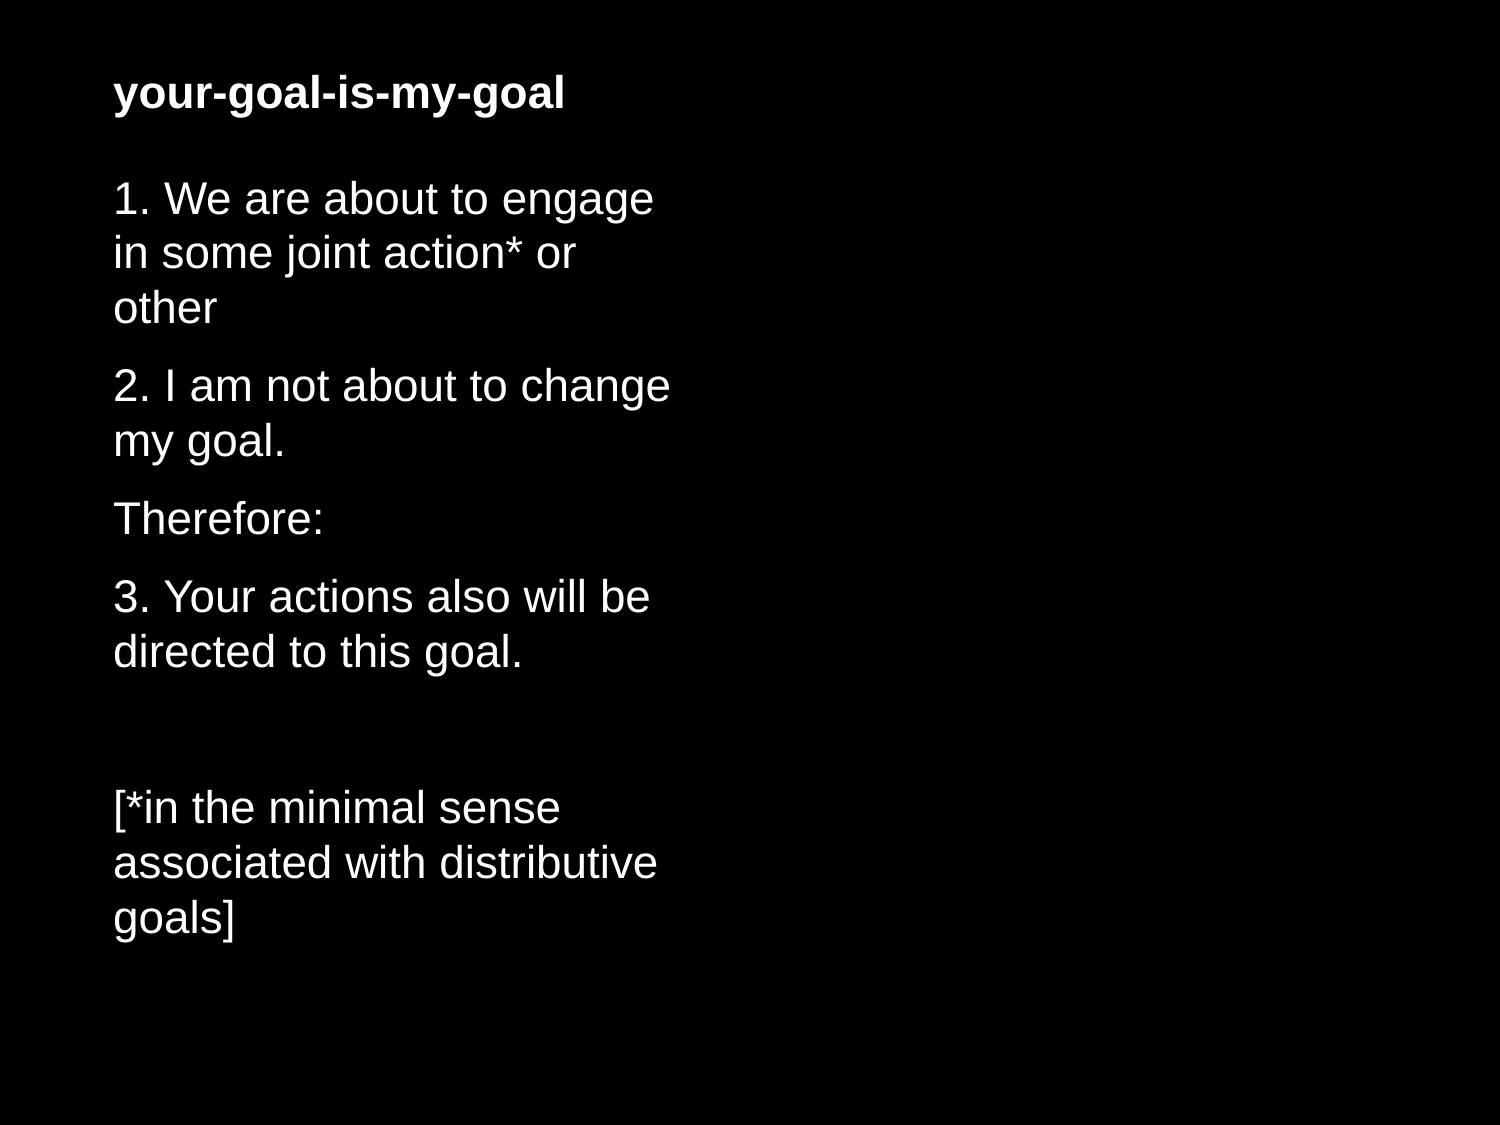

your-goal-is-my-goal
1. We are about to engage in some joint action* or other
2. I am not about to change my goal.
Therefore:
3. Your actions also will be directed to this goal.

[*in the minimal sense associated with distributive goals]